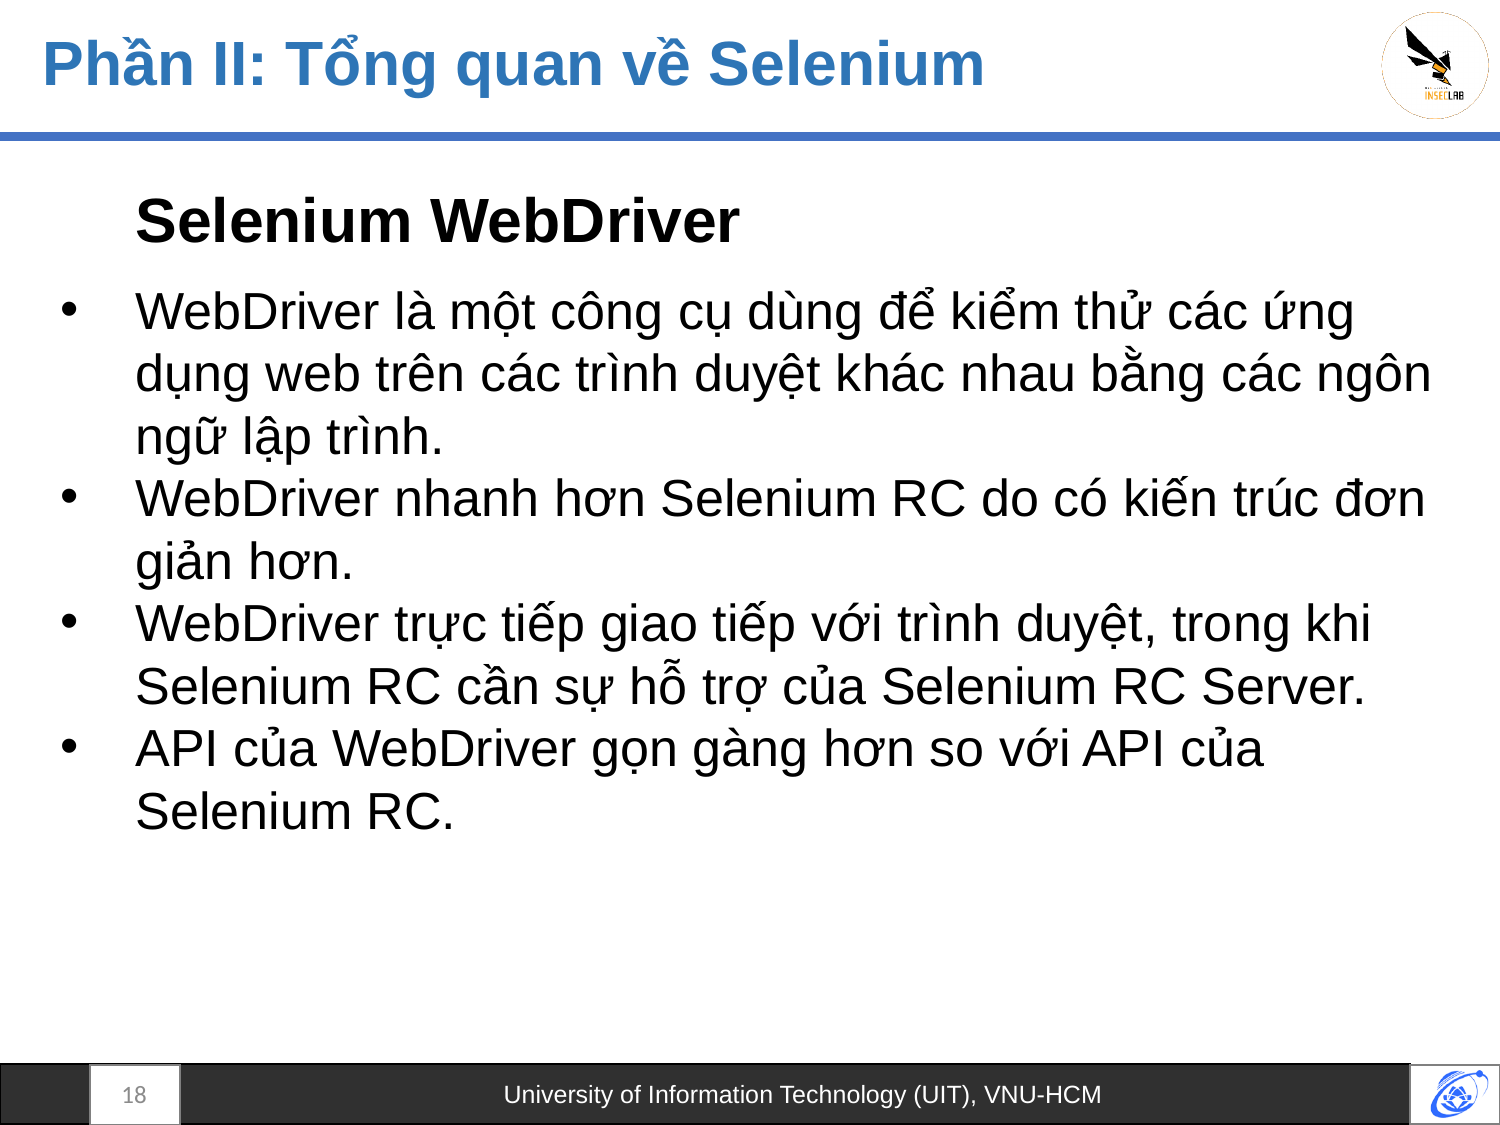

# Phần II: Tổng quan về Selenium
Selenium WebDriver

WebDriver là một công cụ dùng để kiểm thử các ứng dụng web trên các trình duyệt khác nhau bằng các ngôn ngữ lập trình.
WebDriver nhanh hơn Selenium RC do có kiến trúc đơn giản hơn.
WebDriver trực tiếp giao tiếp với trình duyệt, trong khi Selenium RC cần sự hỗ trợ của Selenium RC Server.
API của WebDriver gọn gàng hơn so với API của Selenium RC.
18